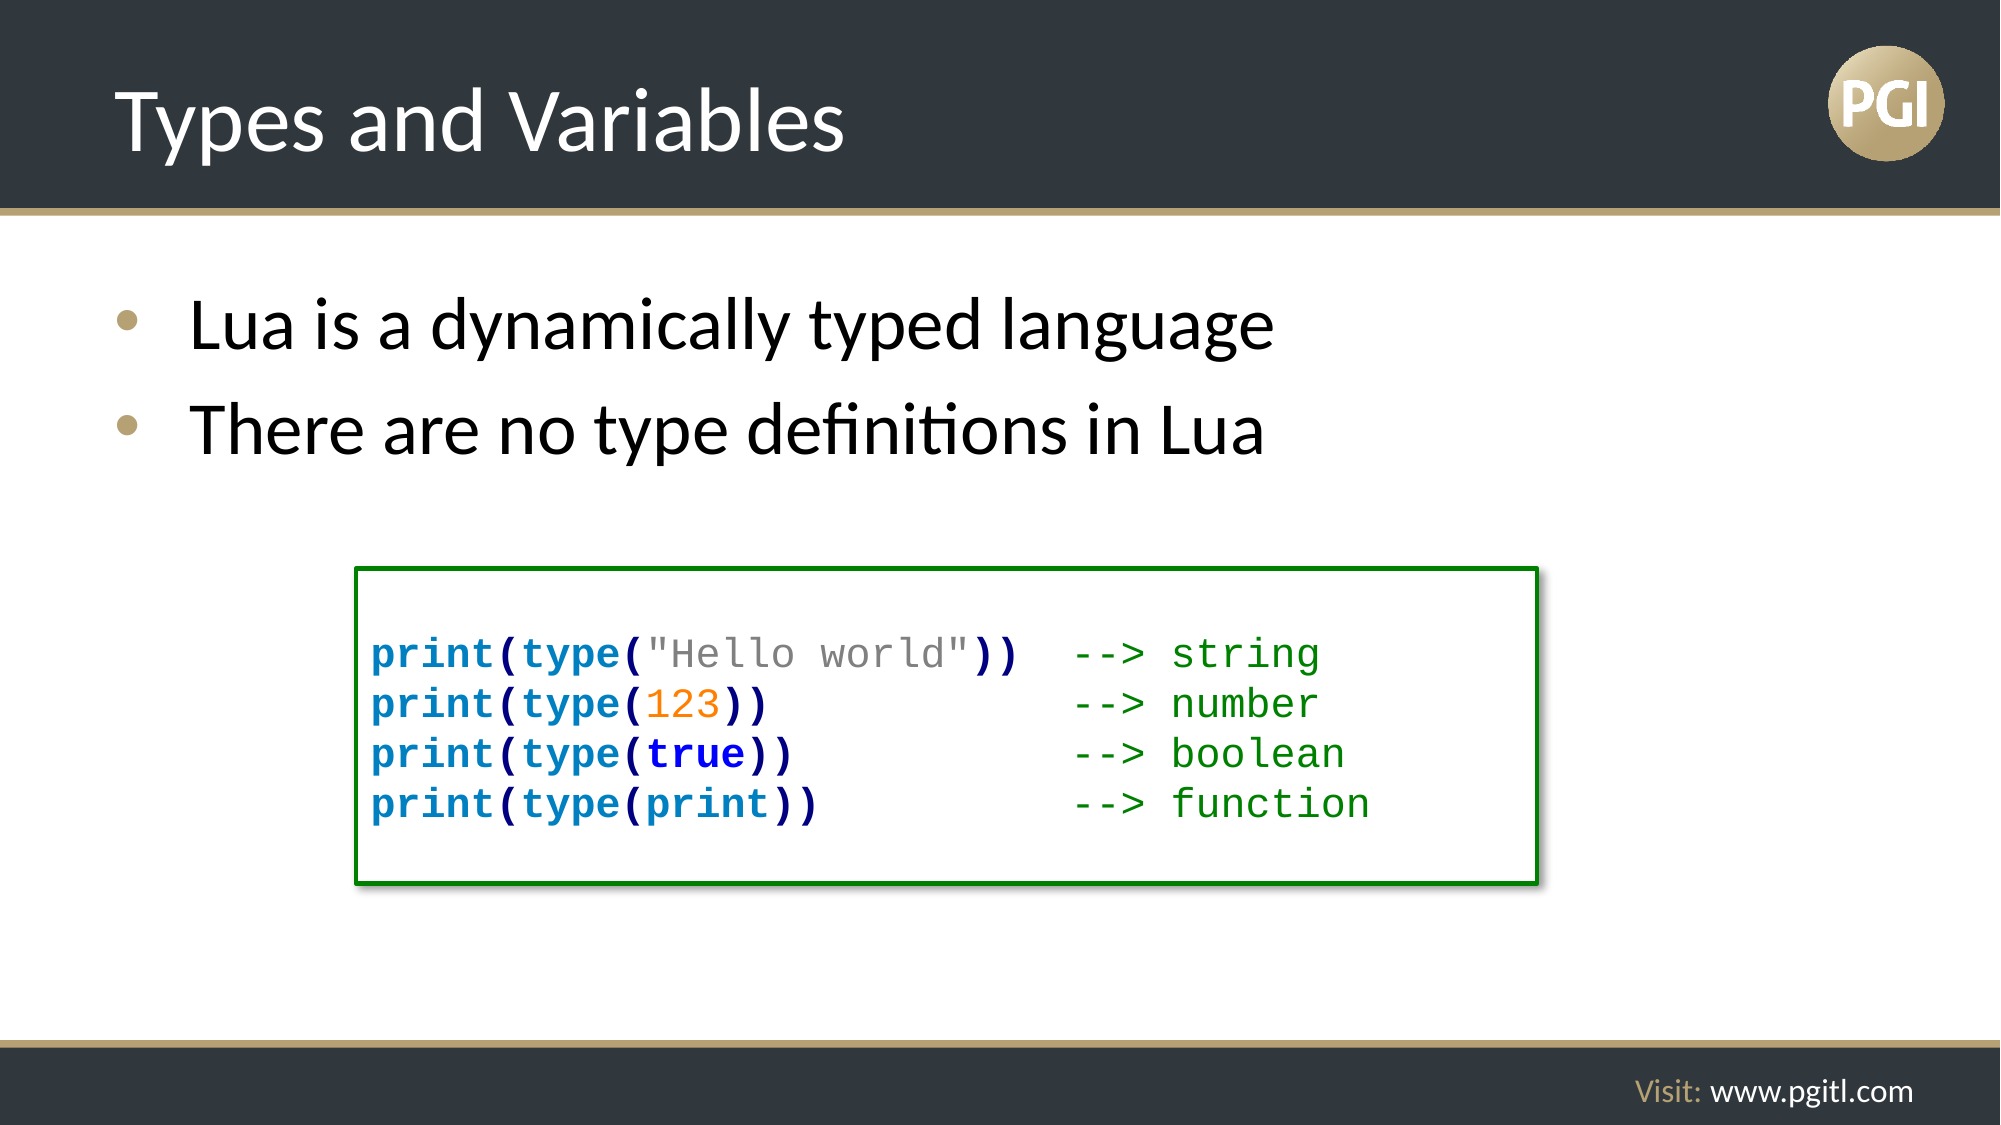

# Types and Variables
Lua is a dynamically typed language
There are no type definitions in Lua

print(type("Hello world"))  --> string
print(type(123))            --> number
print(type(true))           --> boolean
print(type(print))          --> function